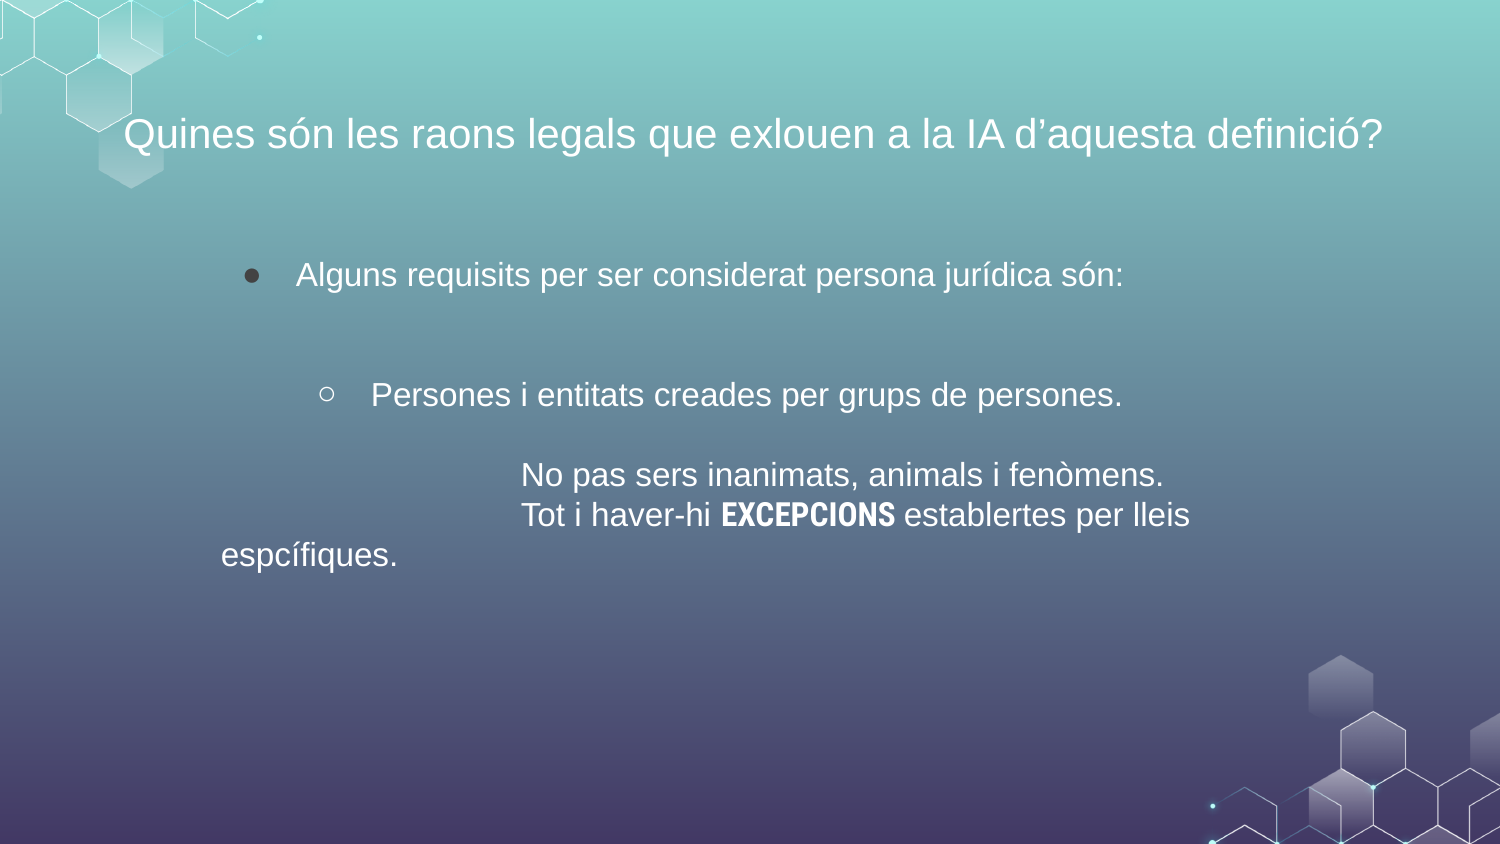

# Quines són les raons legals que exlouen a la IA d’aquesta definició?
Alguns requisits per ser considerat persona jurídica són:

Persones i entitats creades per grups de persones.

		No pas sers inanimats, animals i fenòmens.
		Tot i haver-hi EXCEPCIONS establertes per lleis espcífiques.